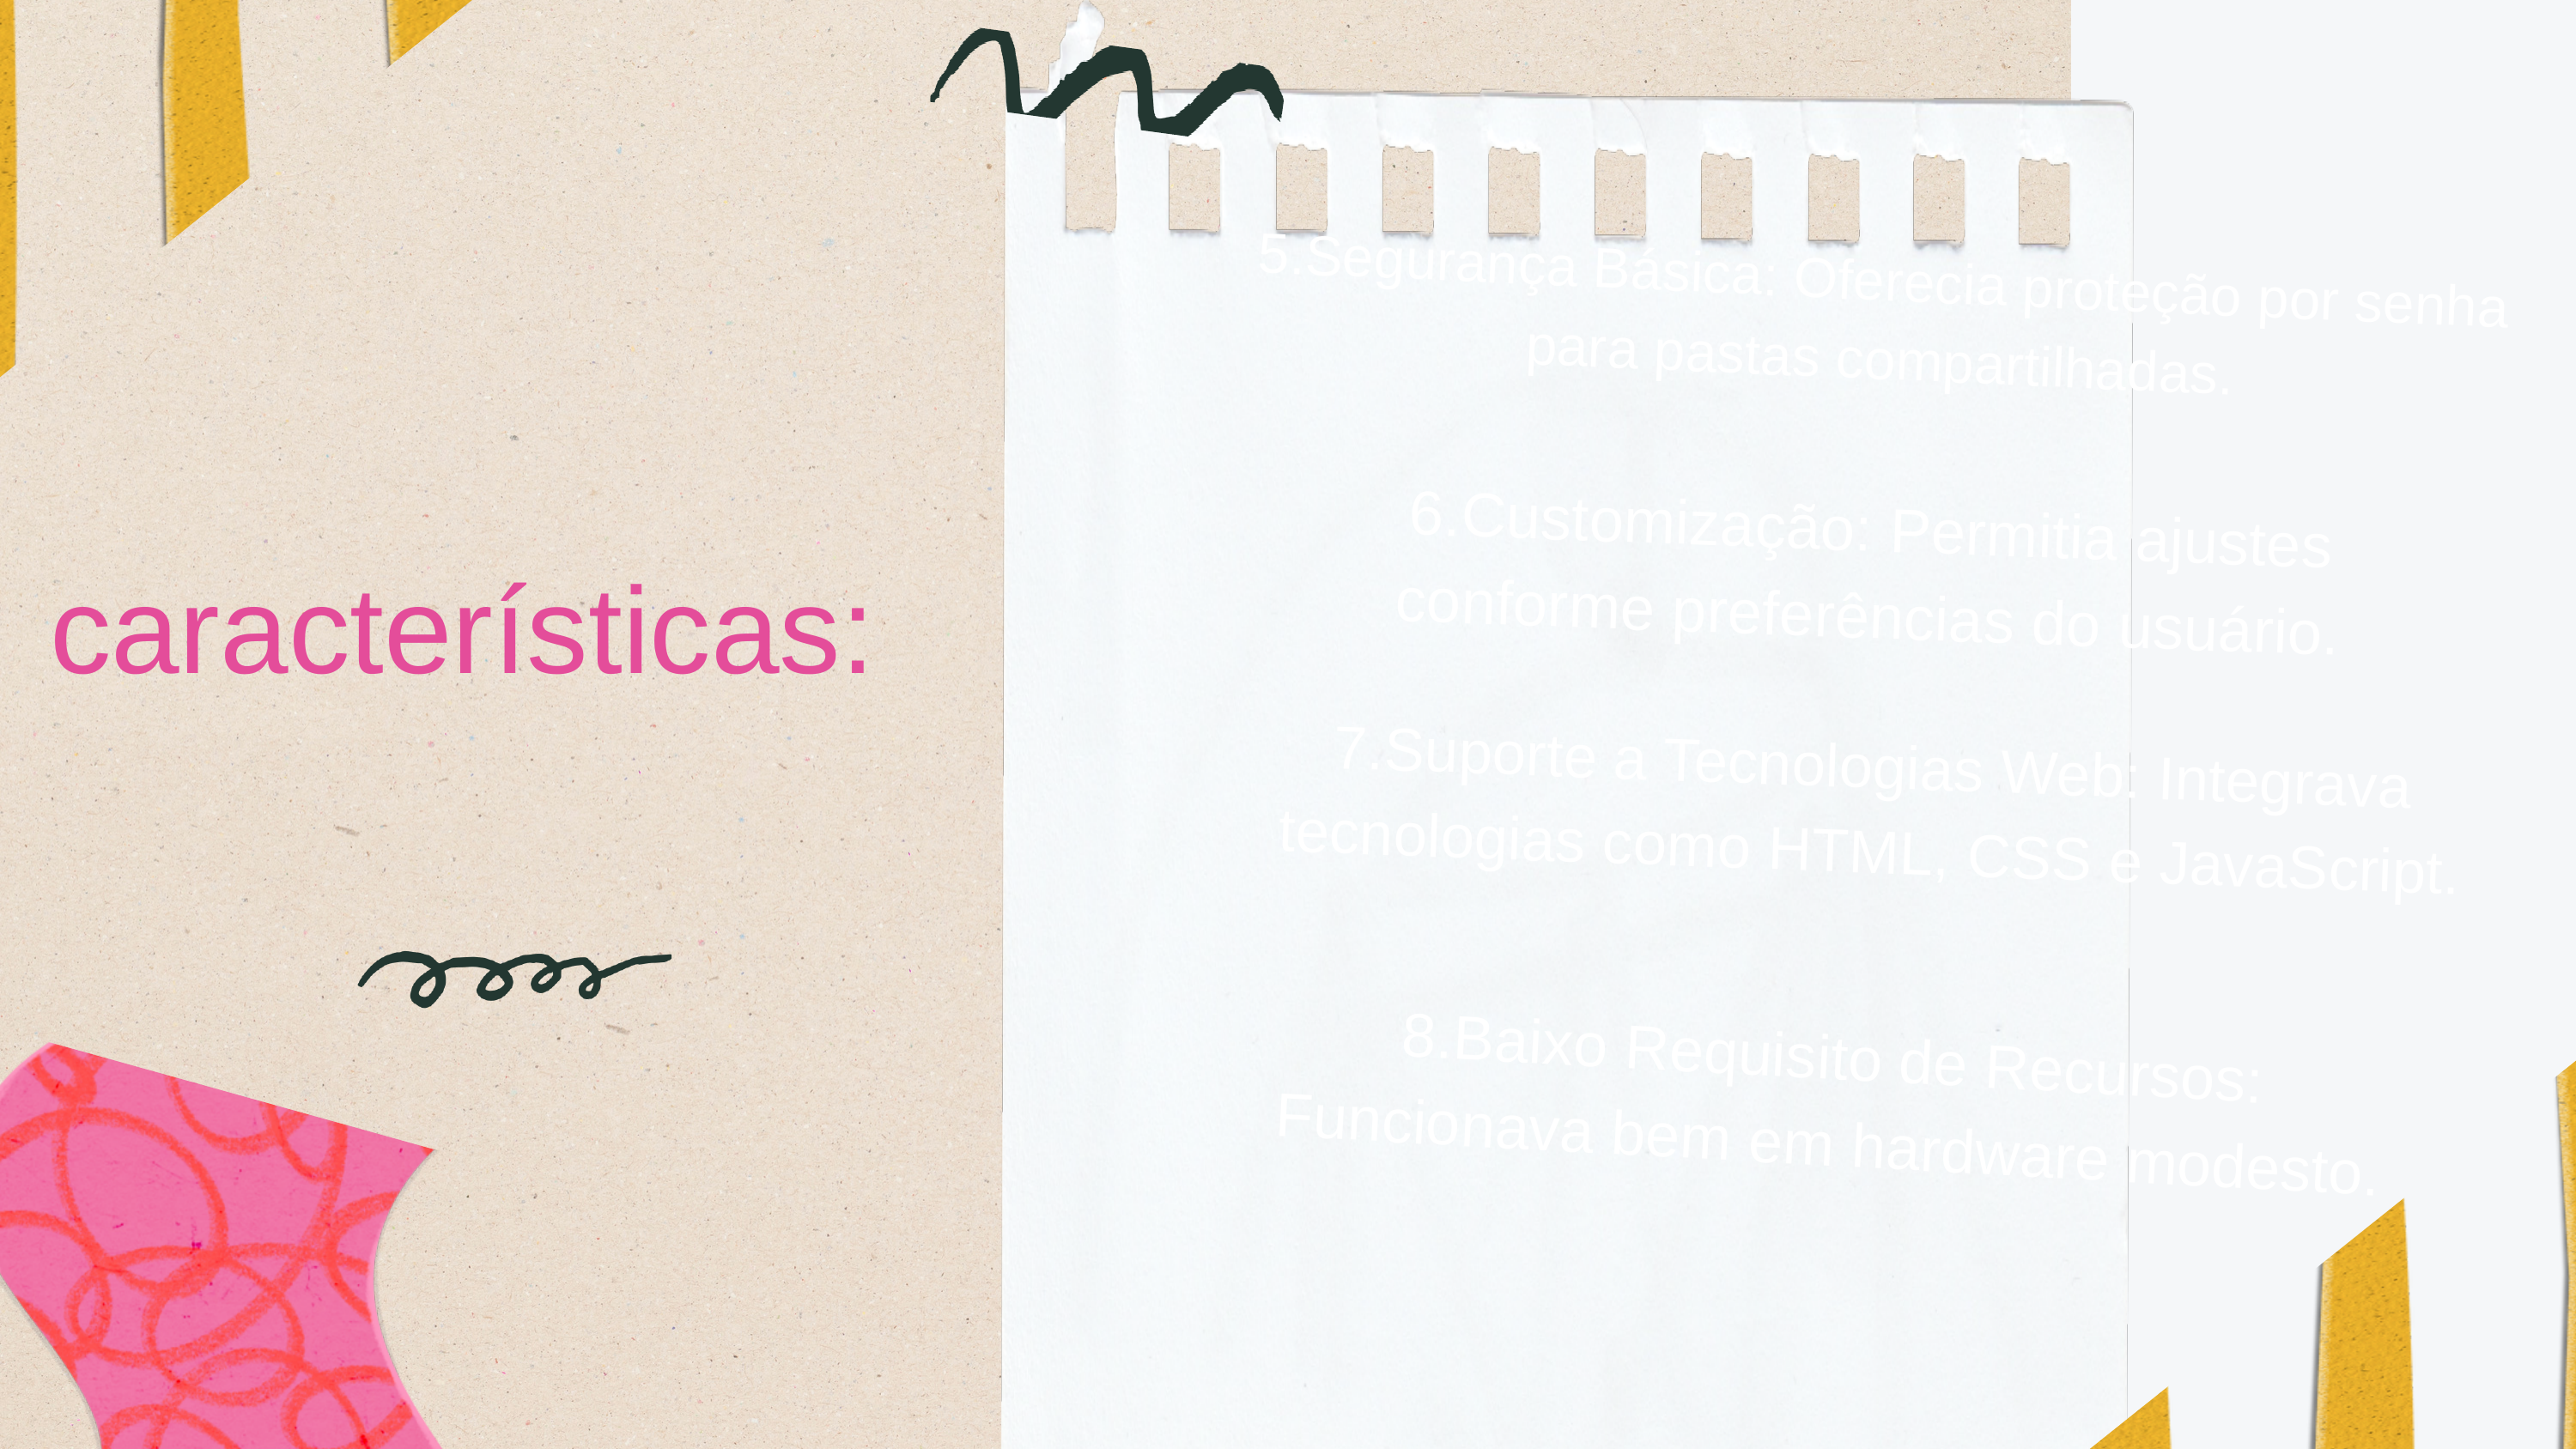

5.Segurança Básica: Oferecia proteção por senha para pastas compartilhadas.

6.Customização: Permitia ajustes conforme preferências do usuário.

características:
7.Suporte a Tecnologias Web: Integrava tecnologias como HTML, CSS e JavaScript.

8.Baixo Requisito de Recursos: Funcionava bem em hardware modesto.